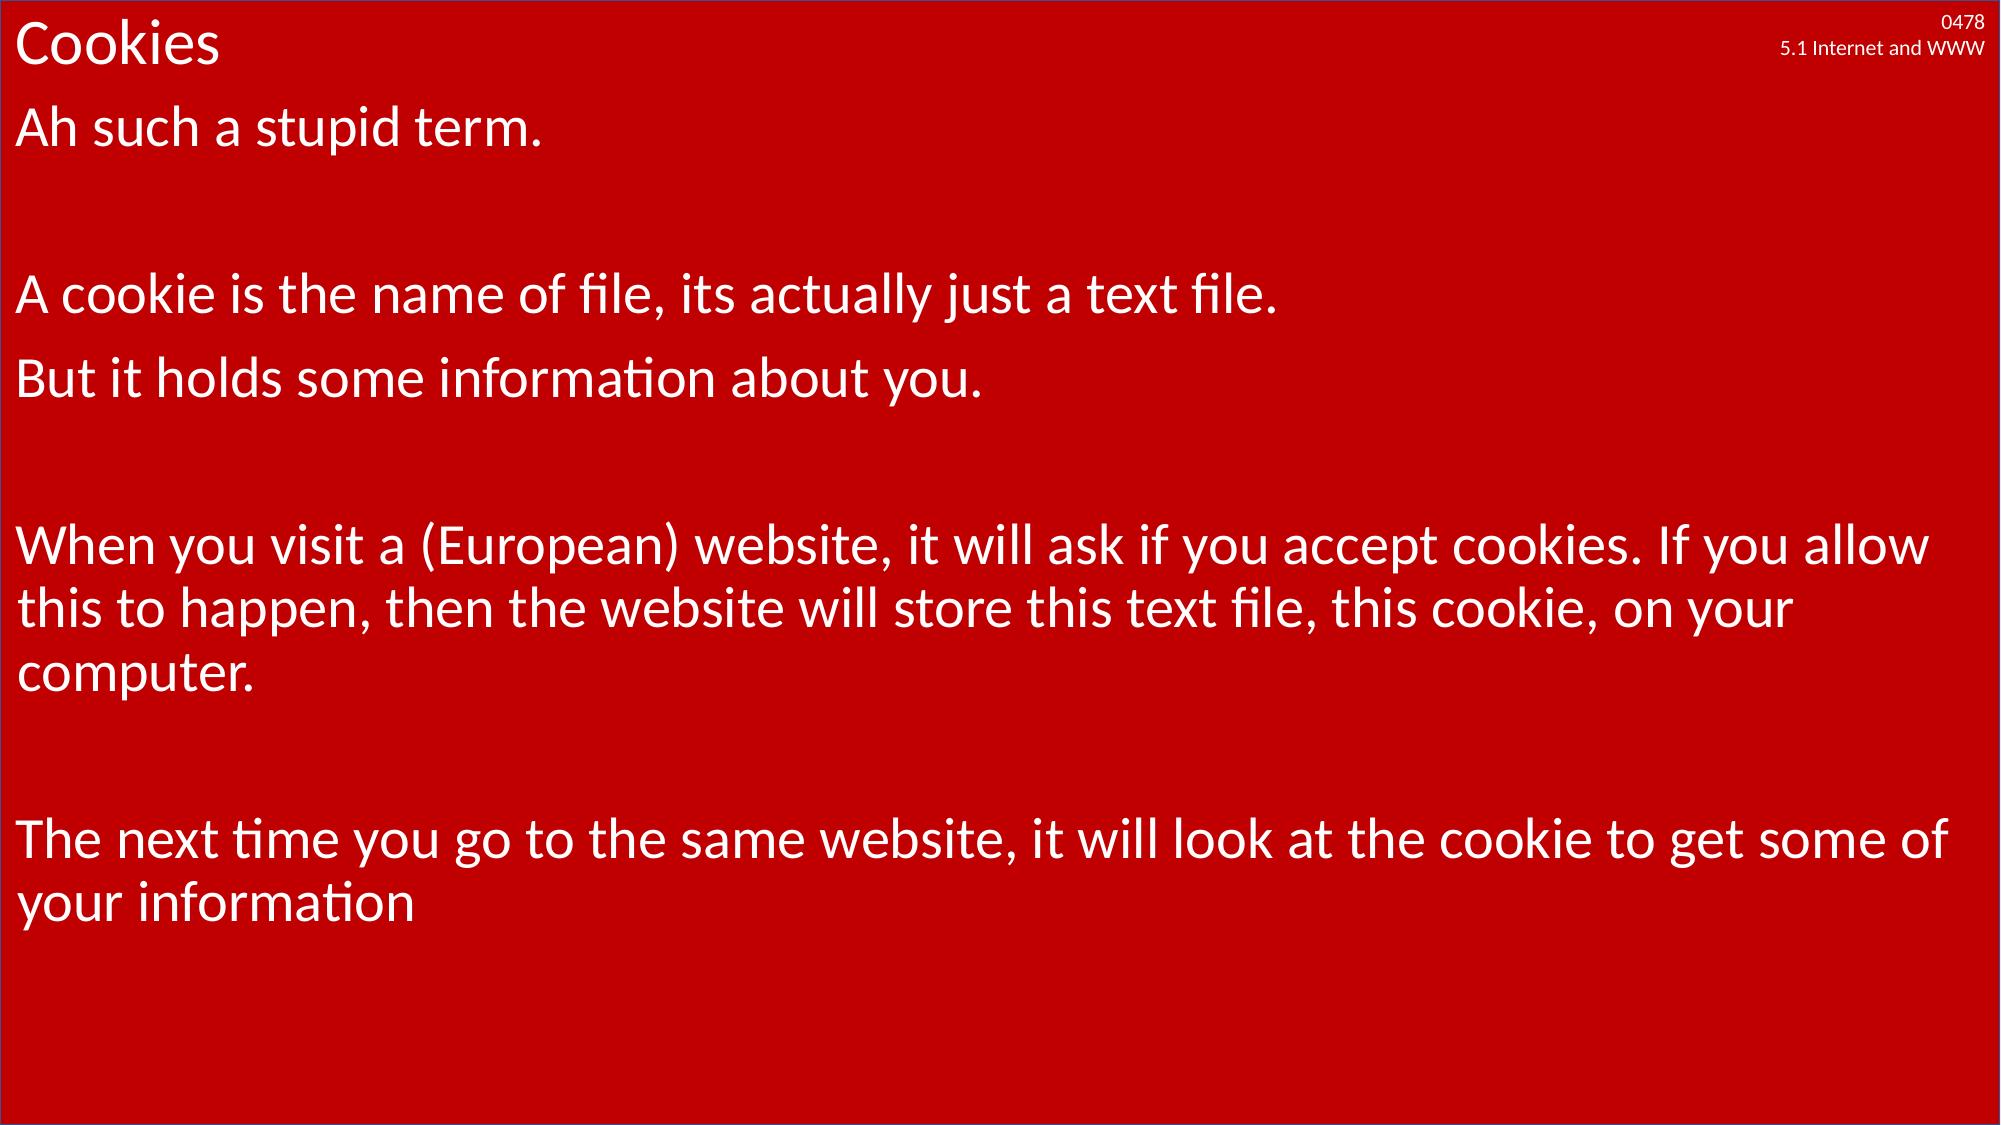

# Cookies
Ah such a stupid term.

A cookie is the name of file, its actually just a text file.
But it holds some information about you.

When you visit a (European) website, it will ask if you accept cookies. If you allow this to happen, then the website will store this text file, this cookie, on your computer.

The next time you go to the same website, it will look at the cookie to get some of your information